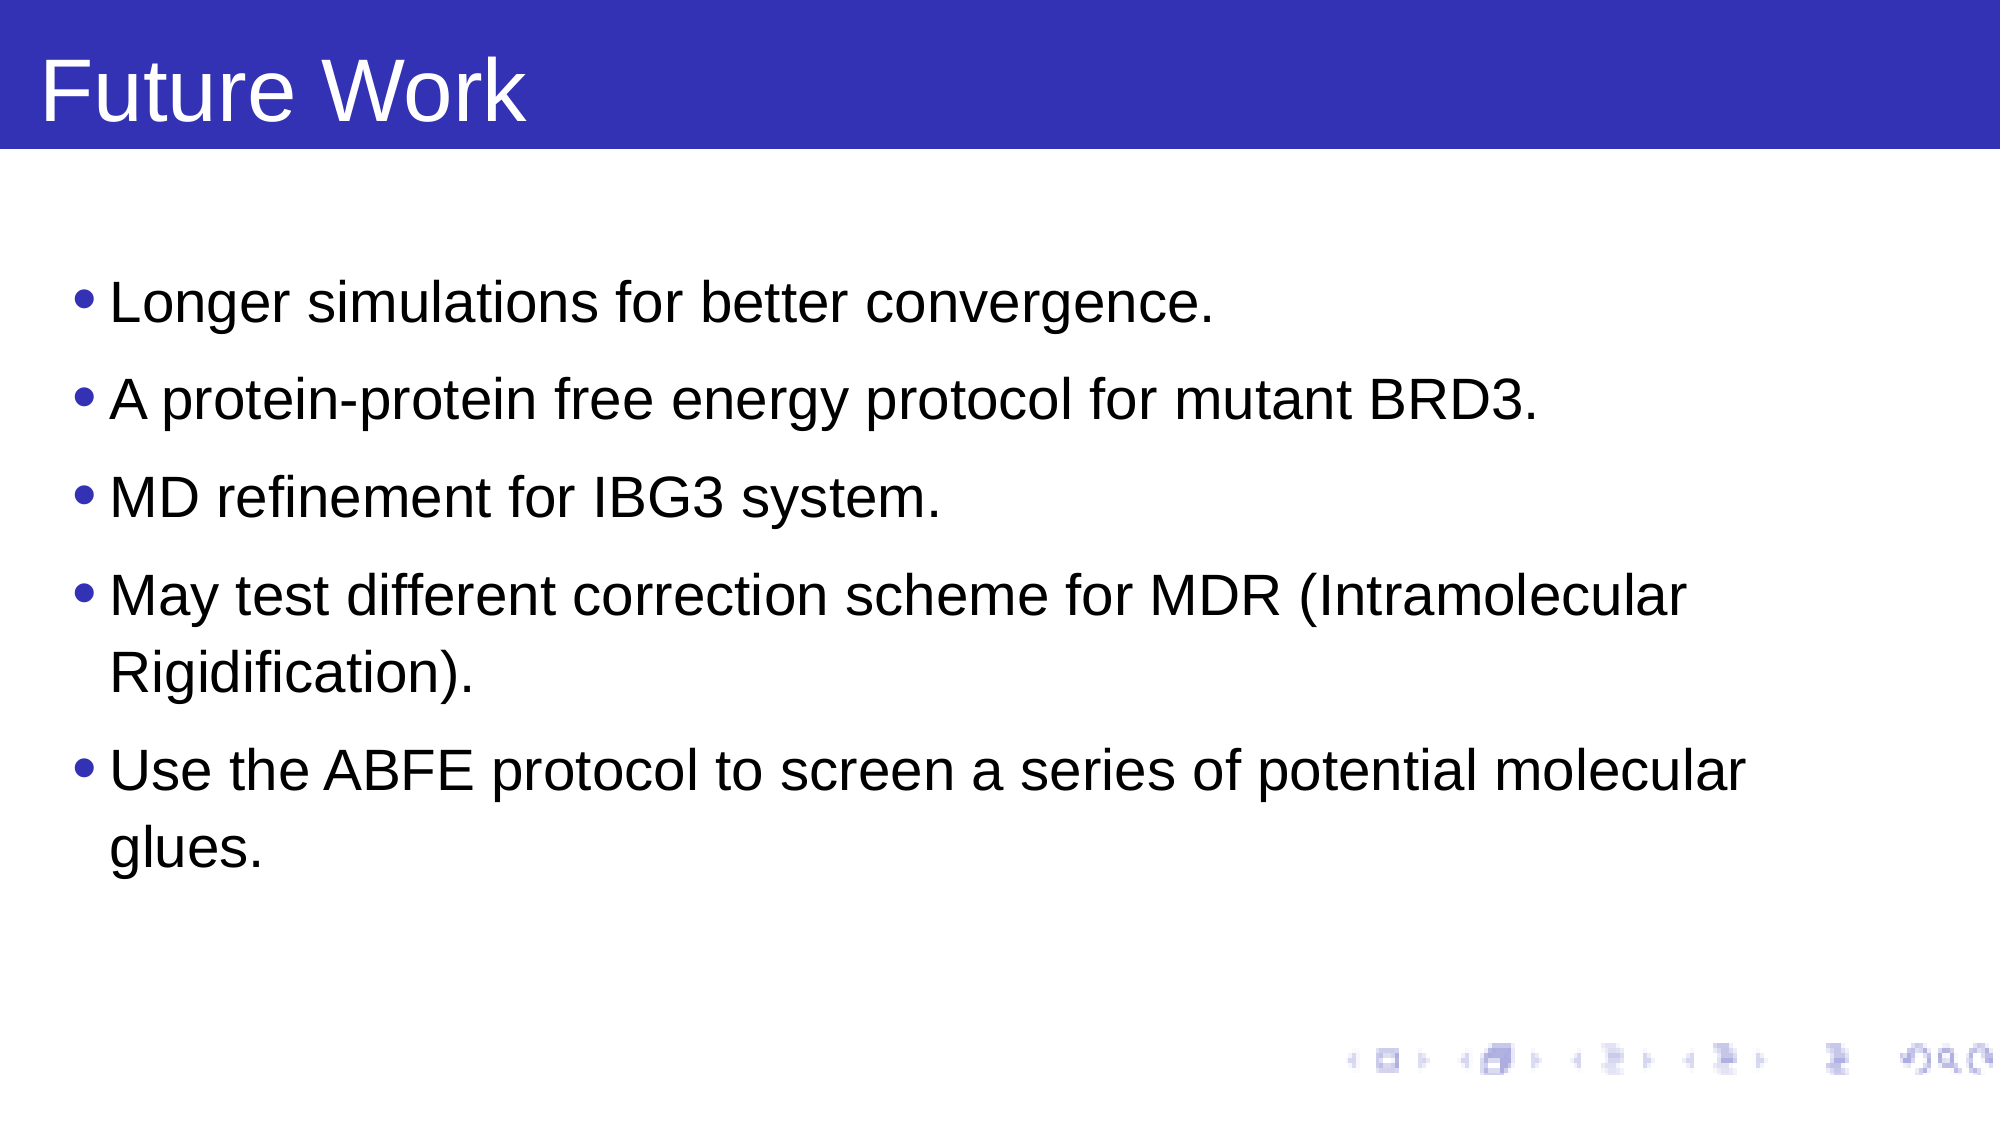

# Future Work
Longer simulations for better convergence.
A protein-protein free energy protocol for mutant BRD3.
MD refinement for IBG3 system.
May test different correction scheme for MDR (Intramolecular Rigidification).
Use the ABFE protocol to screen a series of potential molecular glues.